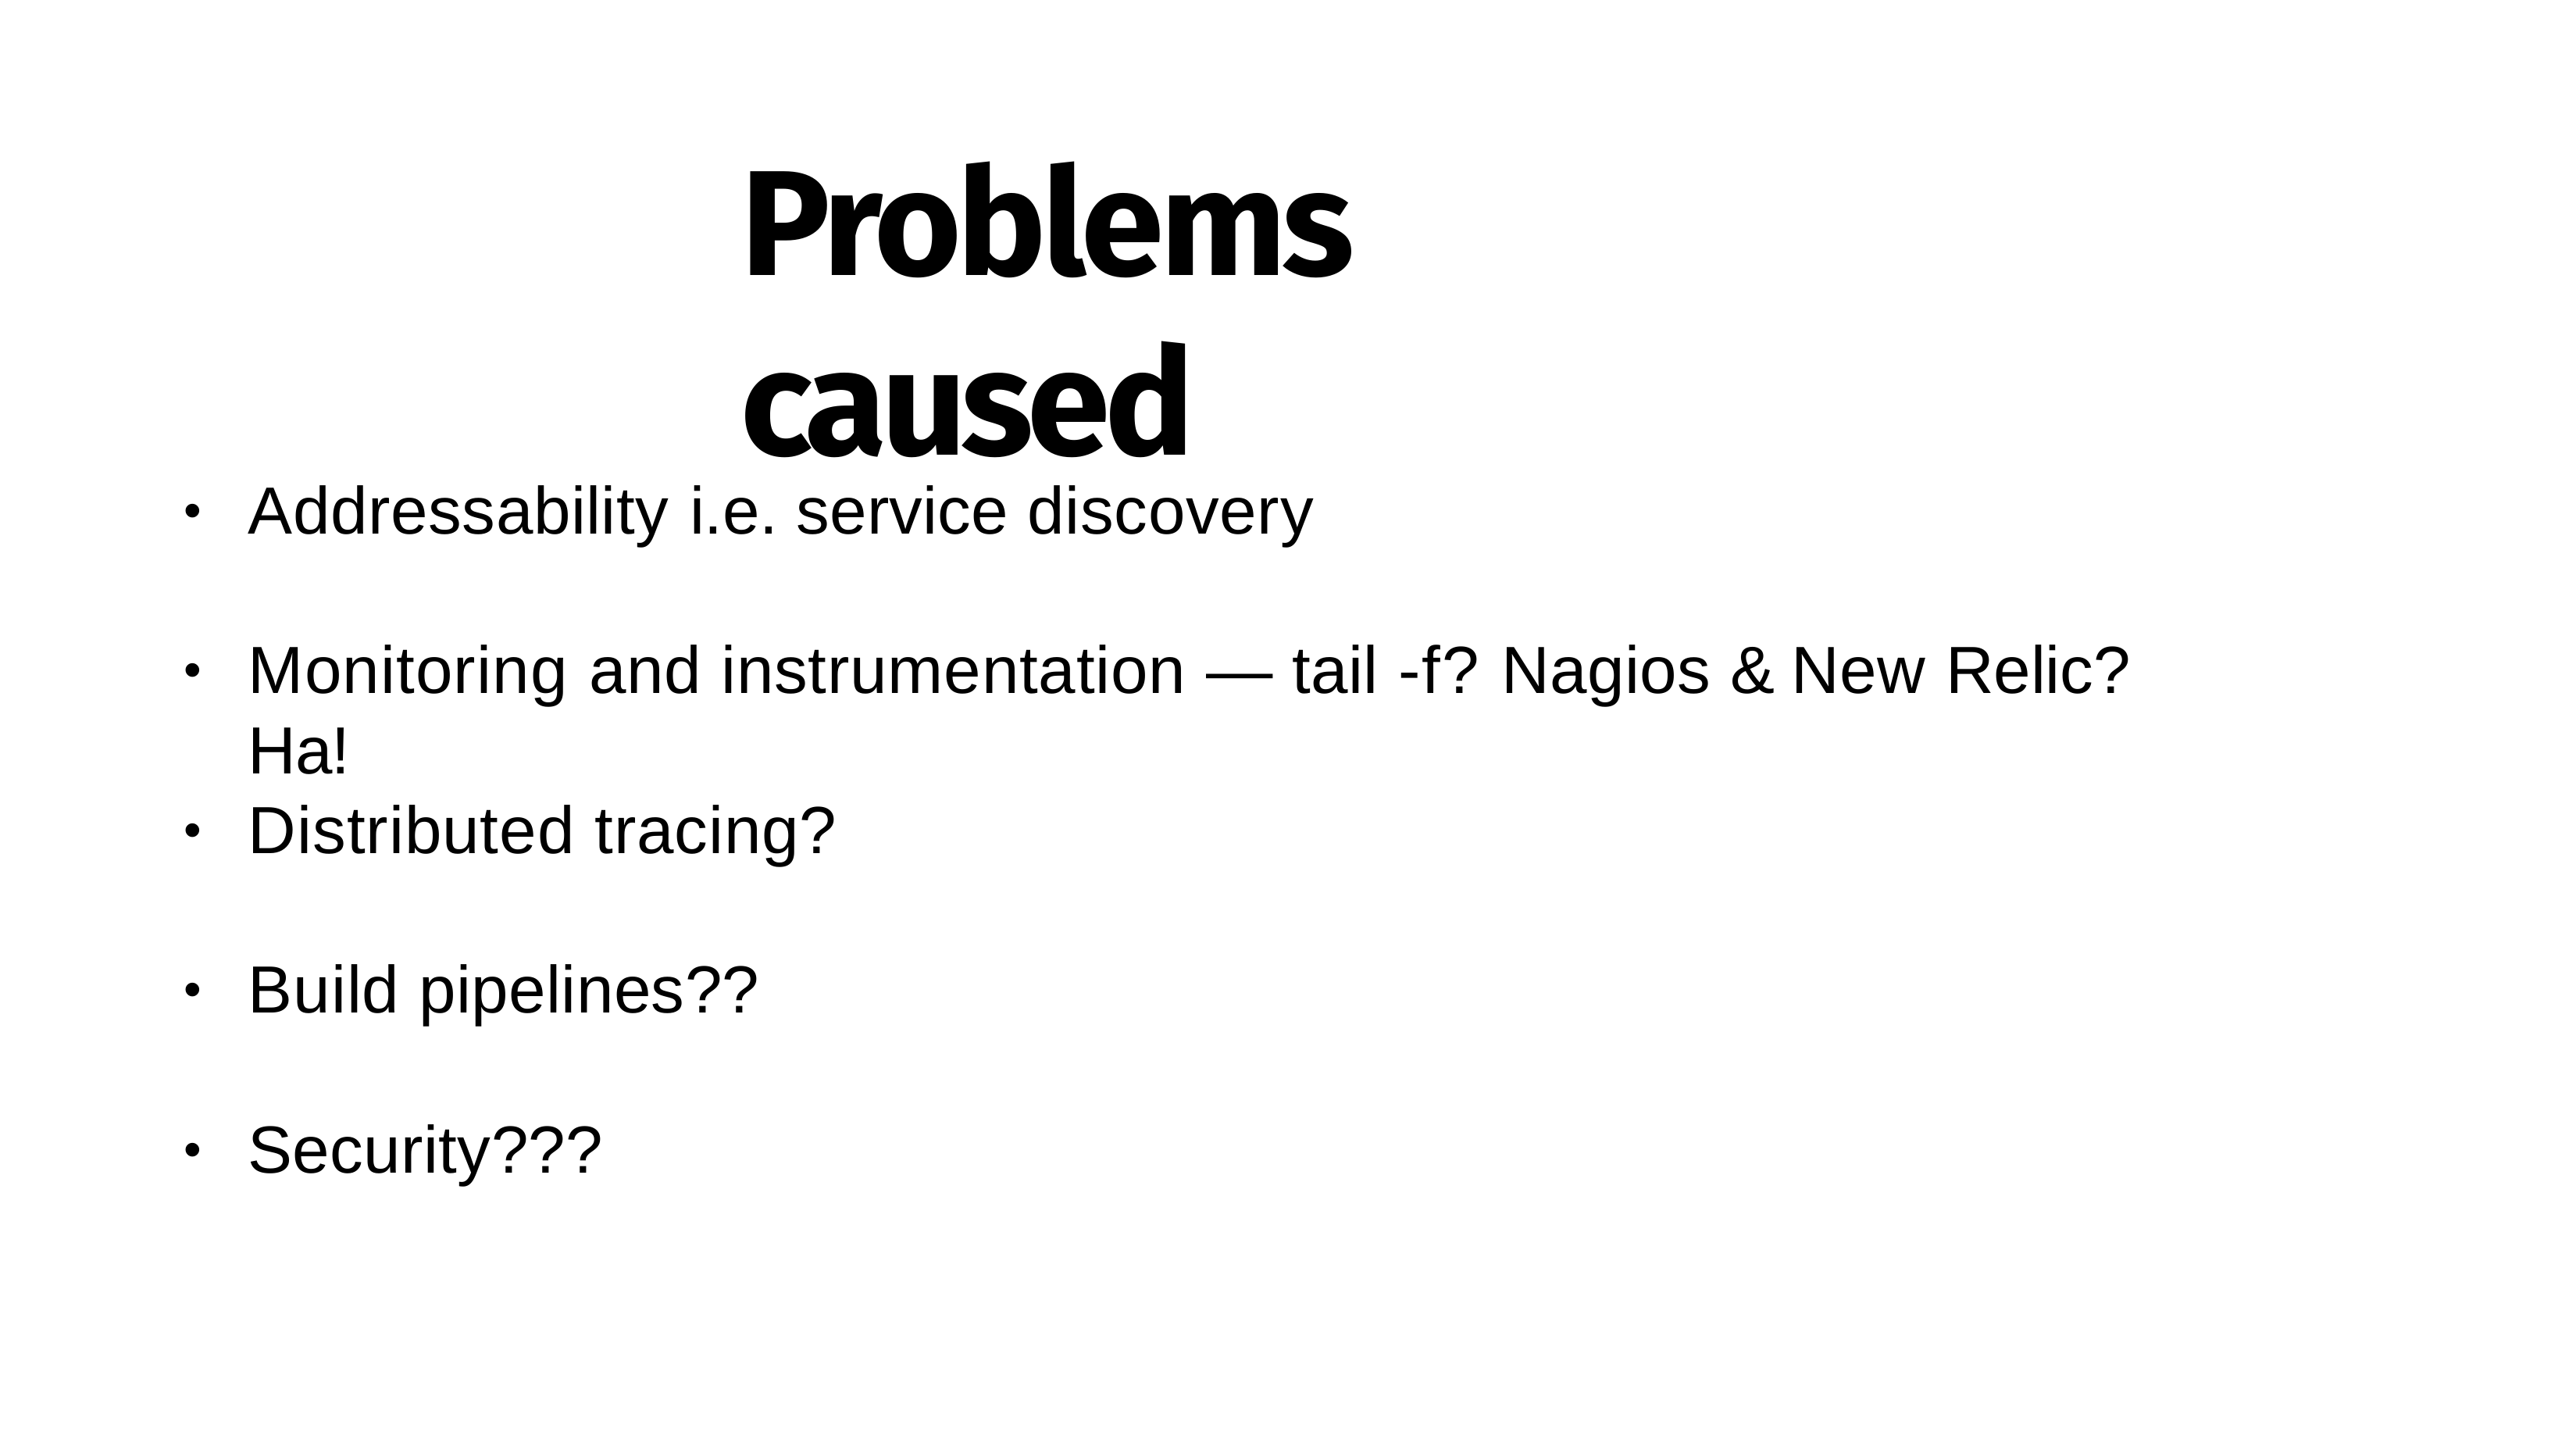

# Problems caused
Addressability i.e. service discovery
•
Monitoring and instrumentation — tail -f? Nagios & New Relic? Ha!
•
Distributed tracing?
•
Build pipelines??
•
Security???
•